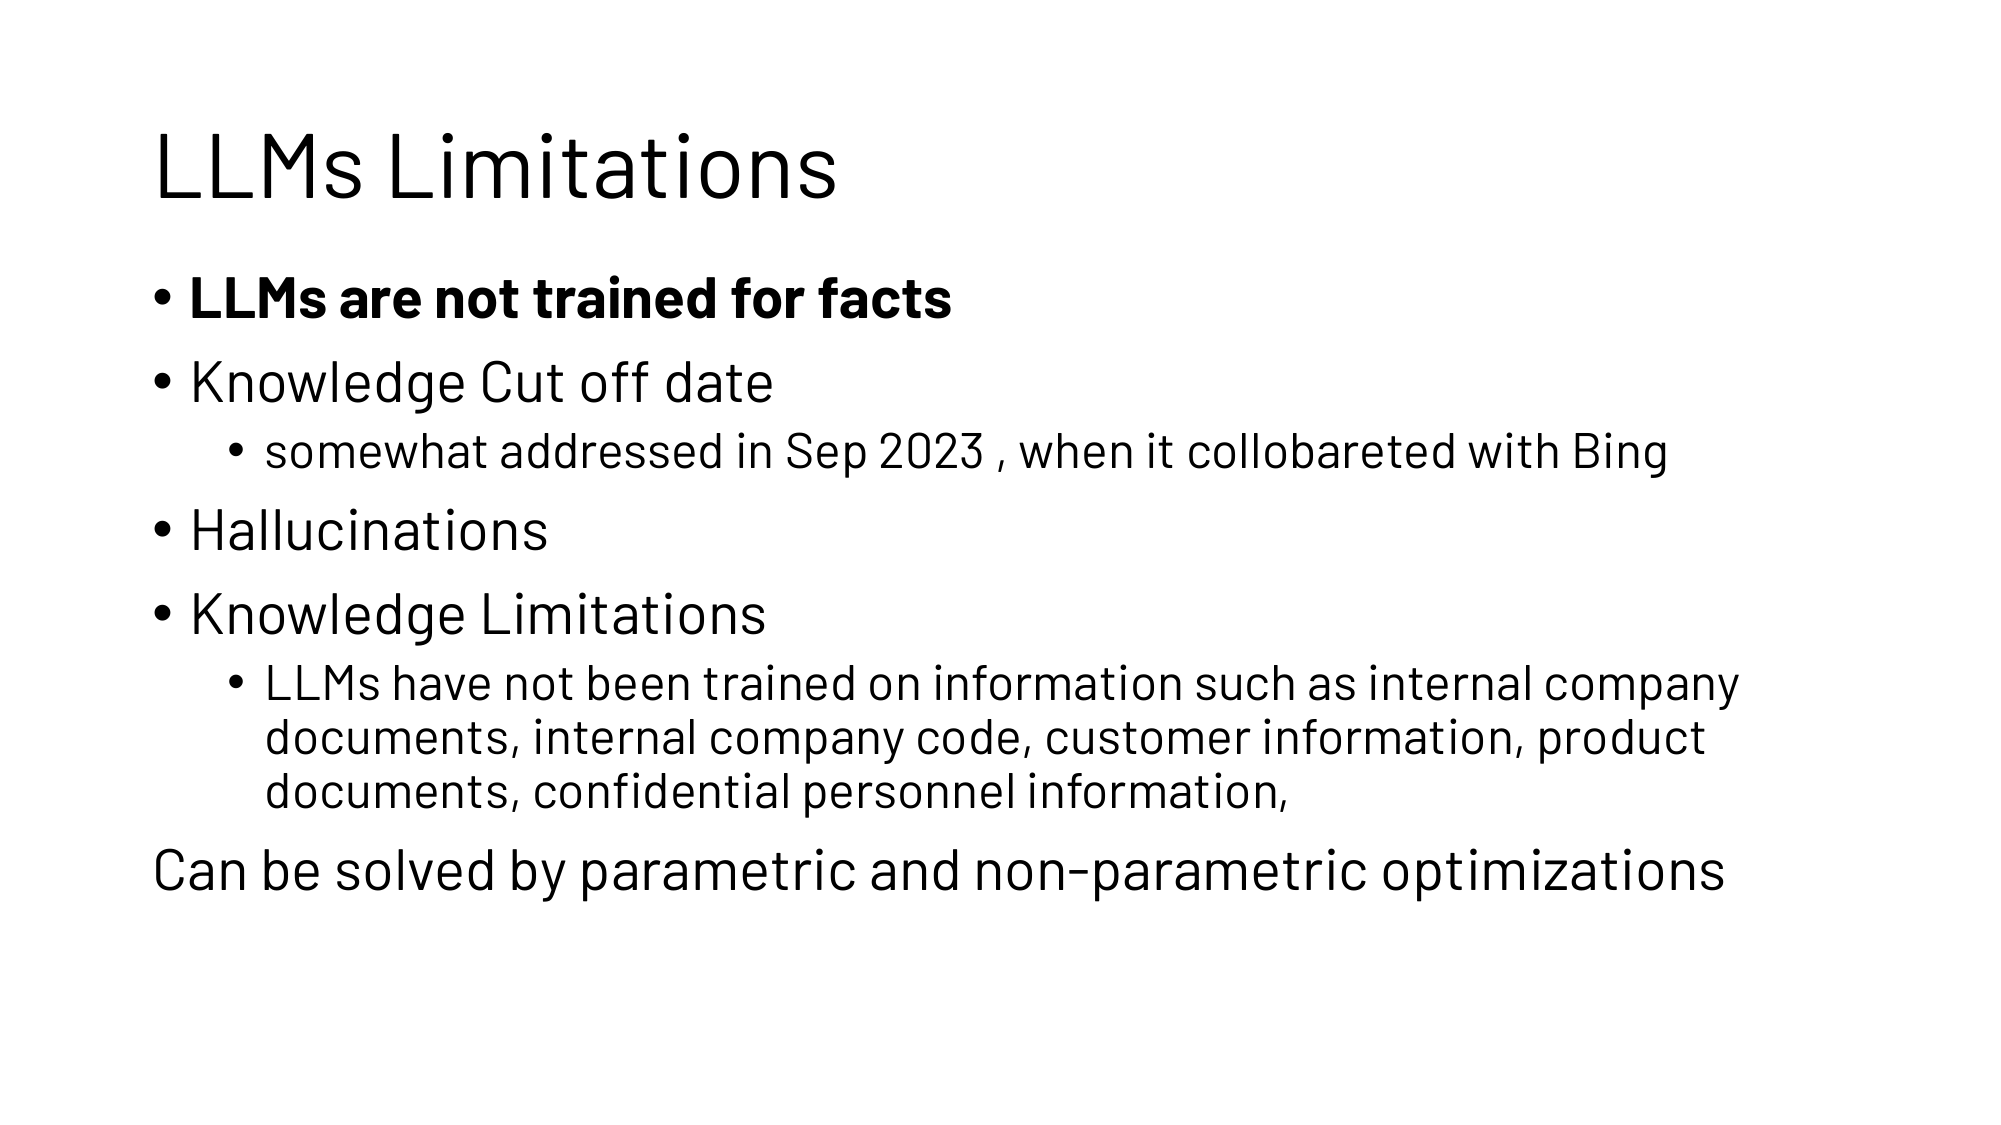

# LLMs Limitations
LLMs are not trained for facts
Knowledge Cut off date
somewhat addressed in Sep 2023 , when it collobareted with Bing
Hallucinations
Knowledge Limitations
LLMs have not been trained on information such as internal company documents, internal company code, customer information, product documents, confidential personnel information,
Can be solved by parametric and non-parametric optimizations